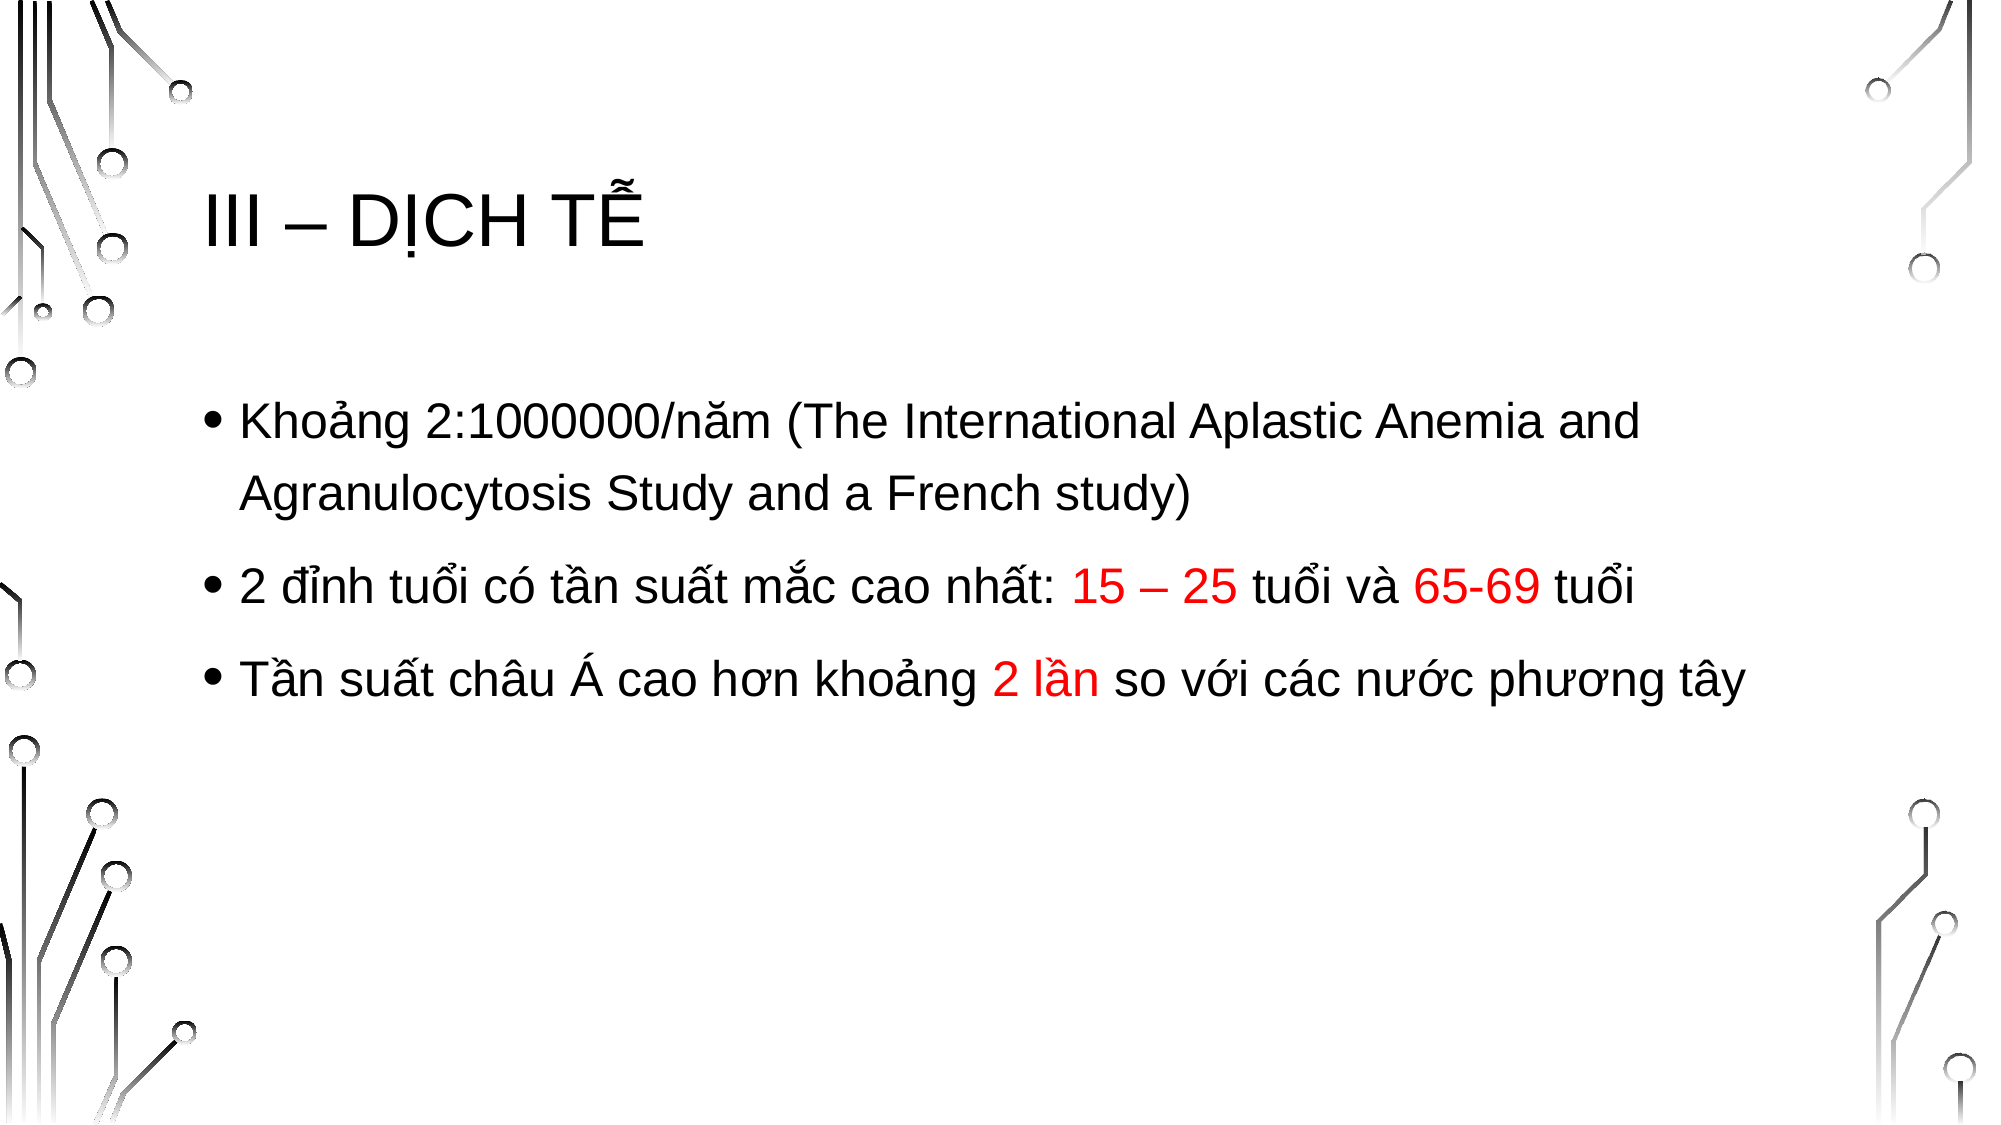

# III – DỊCH TỄ
Khoảng 2:1000000/năm (The International Aplastic Anemia and Agranulocytosis Study and a French study)
2 đỉnh tuổi có tần suất mắc cao nhất: 15 – 25 tuổi và 65-69 tuổi
Tần suất châu Á cao hơn khoảng 2 lần so với các nước phương tây